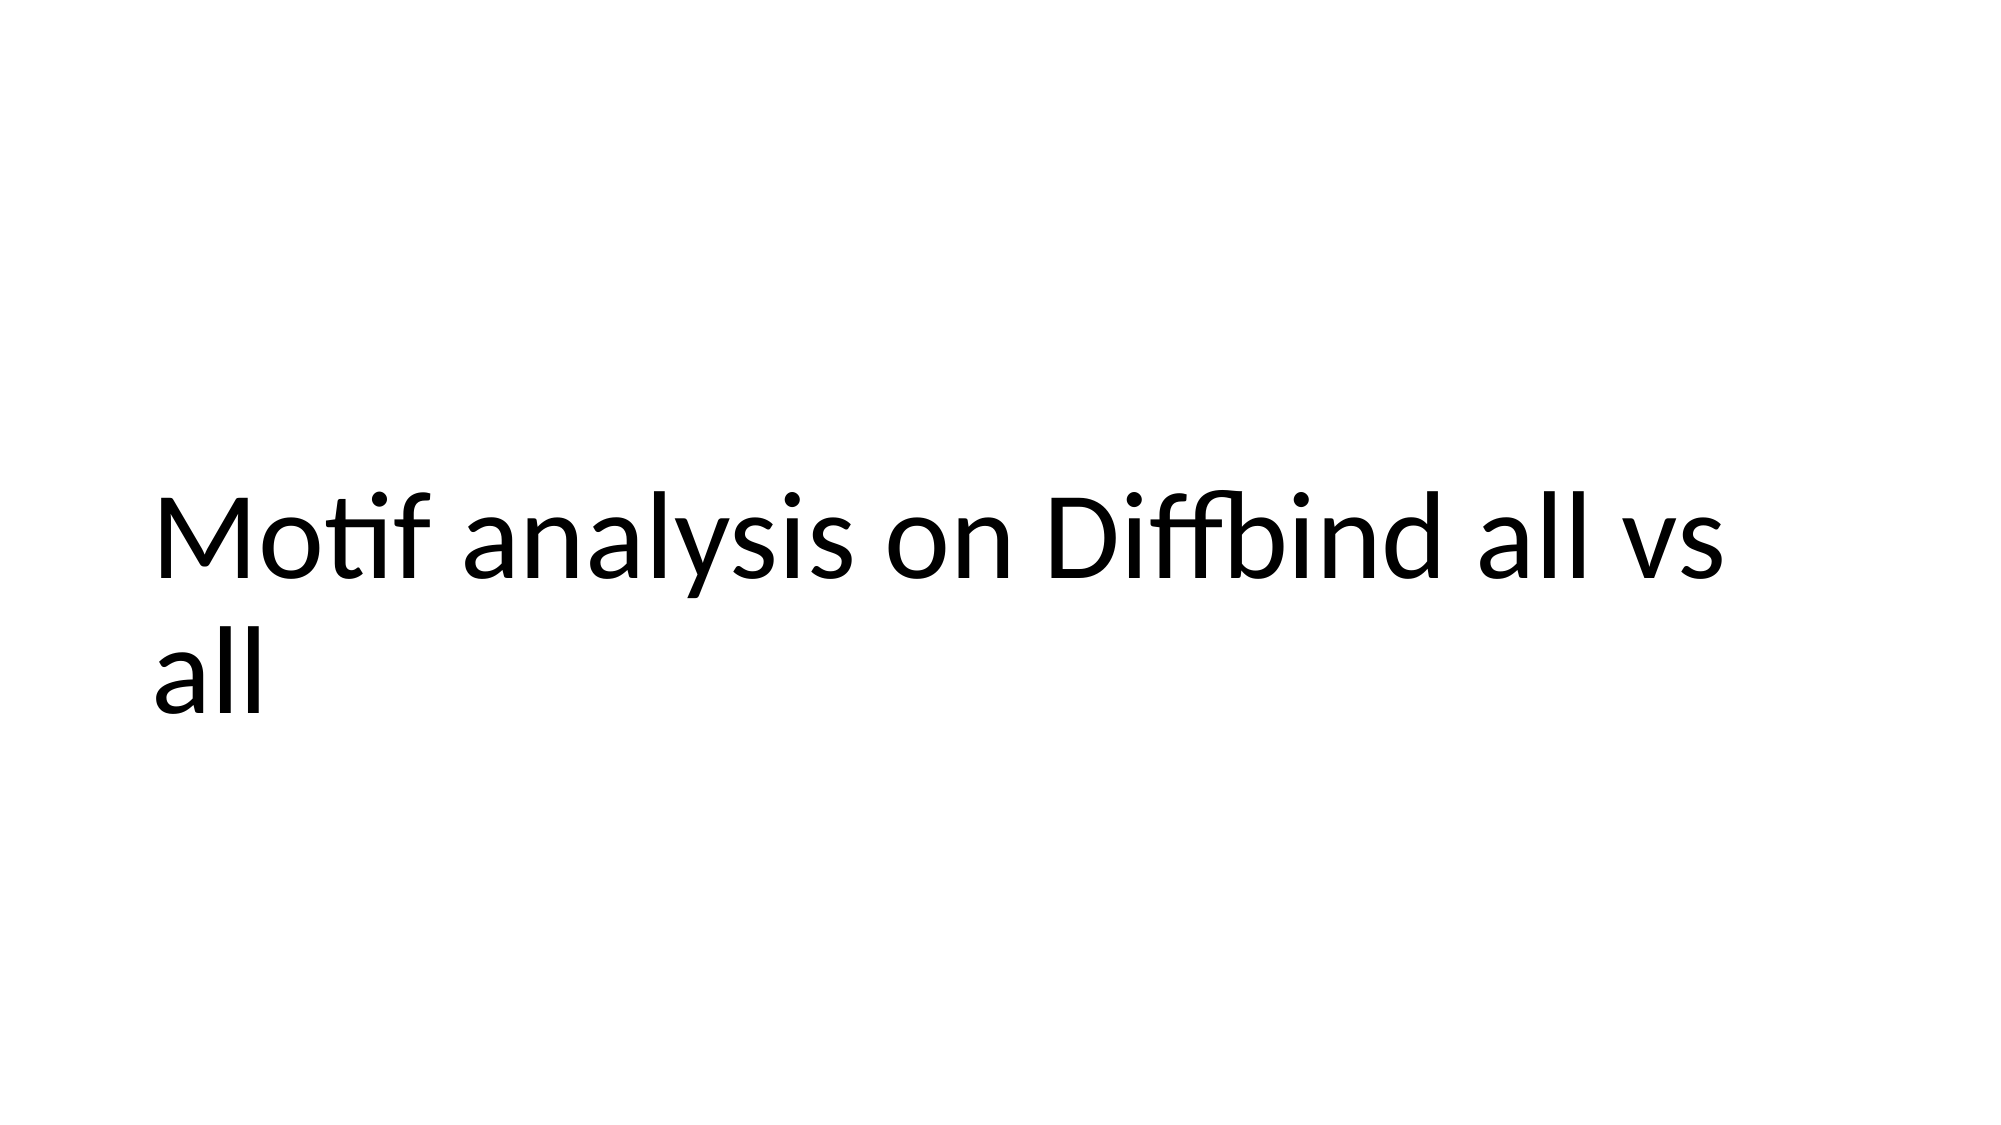

# Motif analysis on Diffbind all vs all